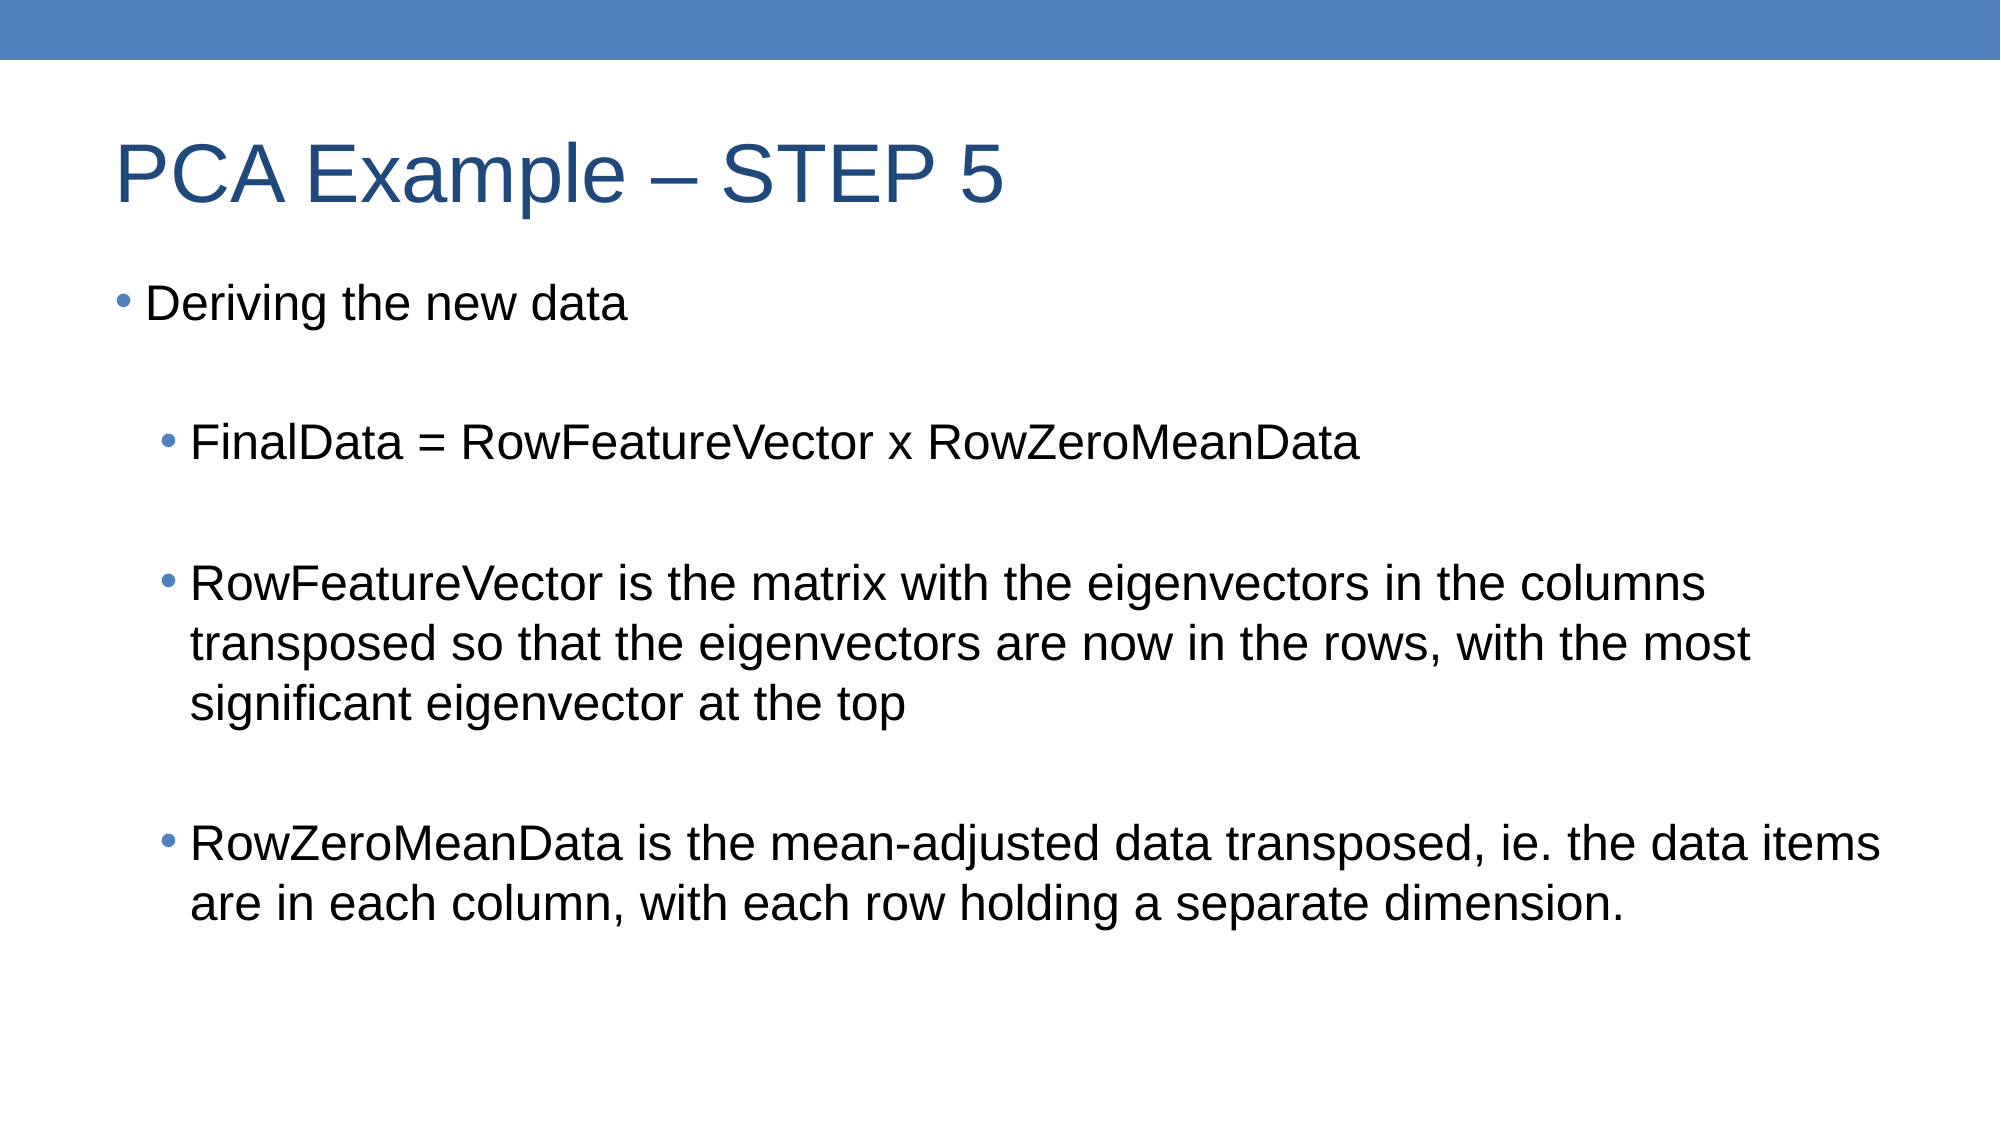

# PCA Example – STEP 5
Deriving the new data

FinalData = RowFeatureVector x RowZeroMeanData

RowFeatureVector is the matrix with the eigenvectors in the columns transposed so that the eigenvectors are now in the rows, with the most significant eigenvector at the top

RowZeroMeanData is the mean-adjusted data transposed, ie. the data items are in each column, with each row holding a separate dimension.